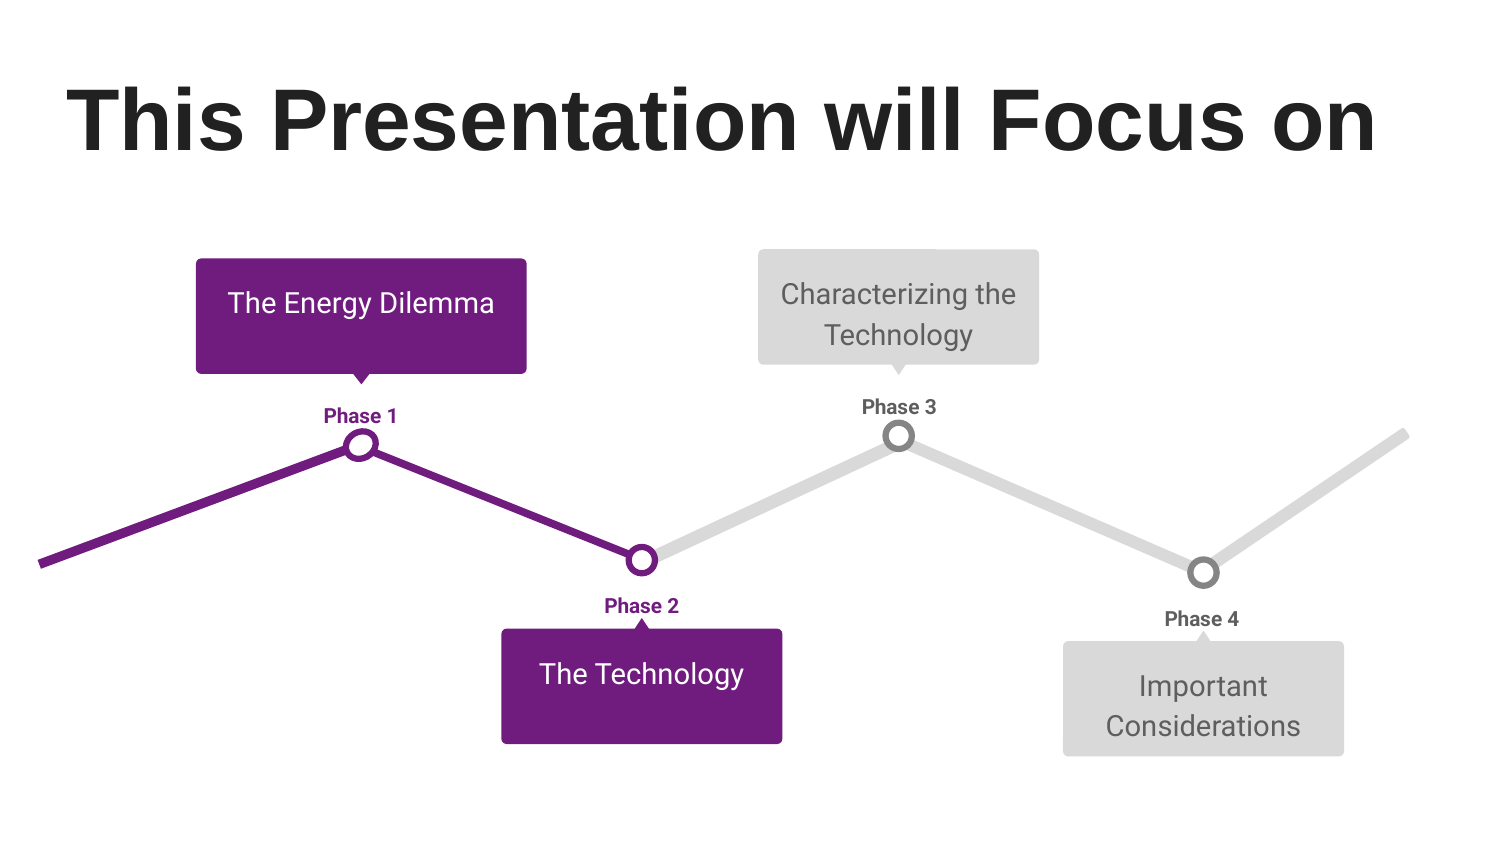

# This Presentation will Focus on

Characterizing the Technology

Phase 3

The Energy Dilemma

Phase 1

Phase 2

The Technology

Phase 4

Important Considerations